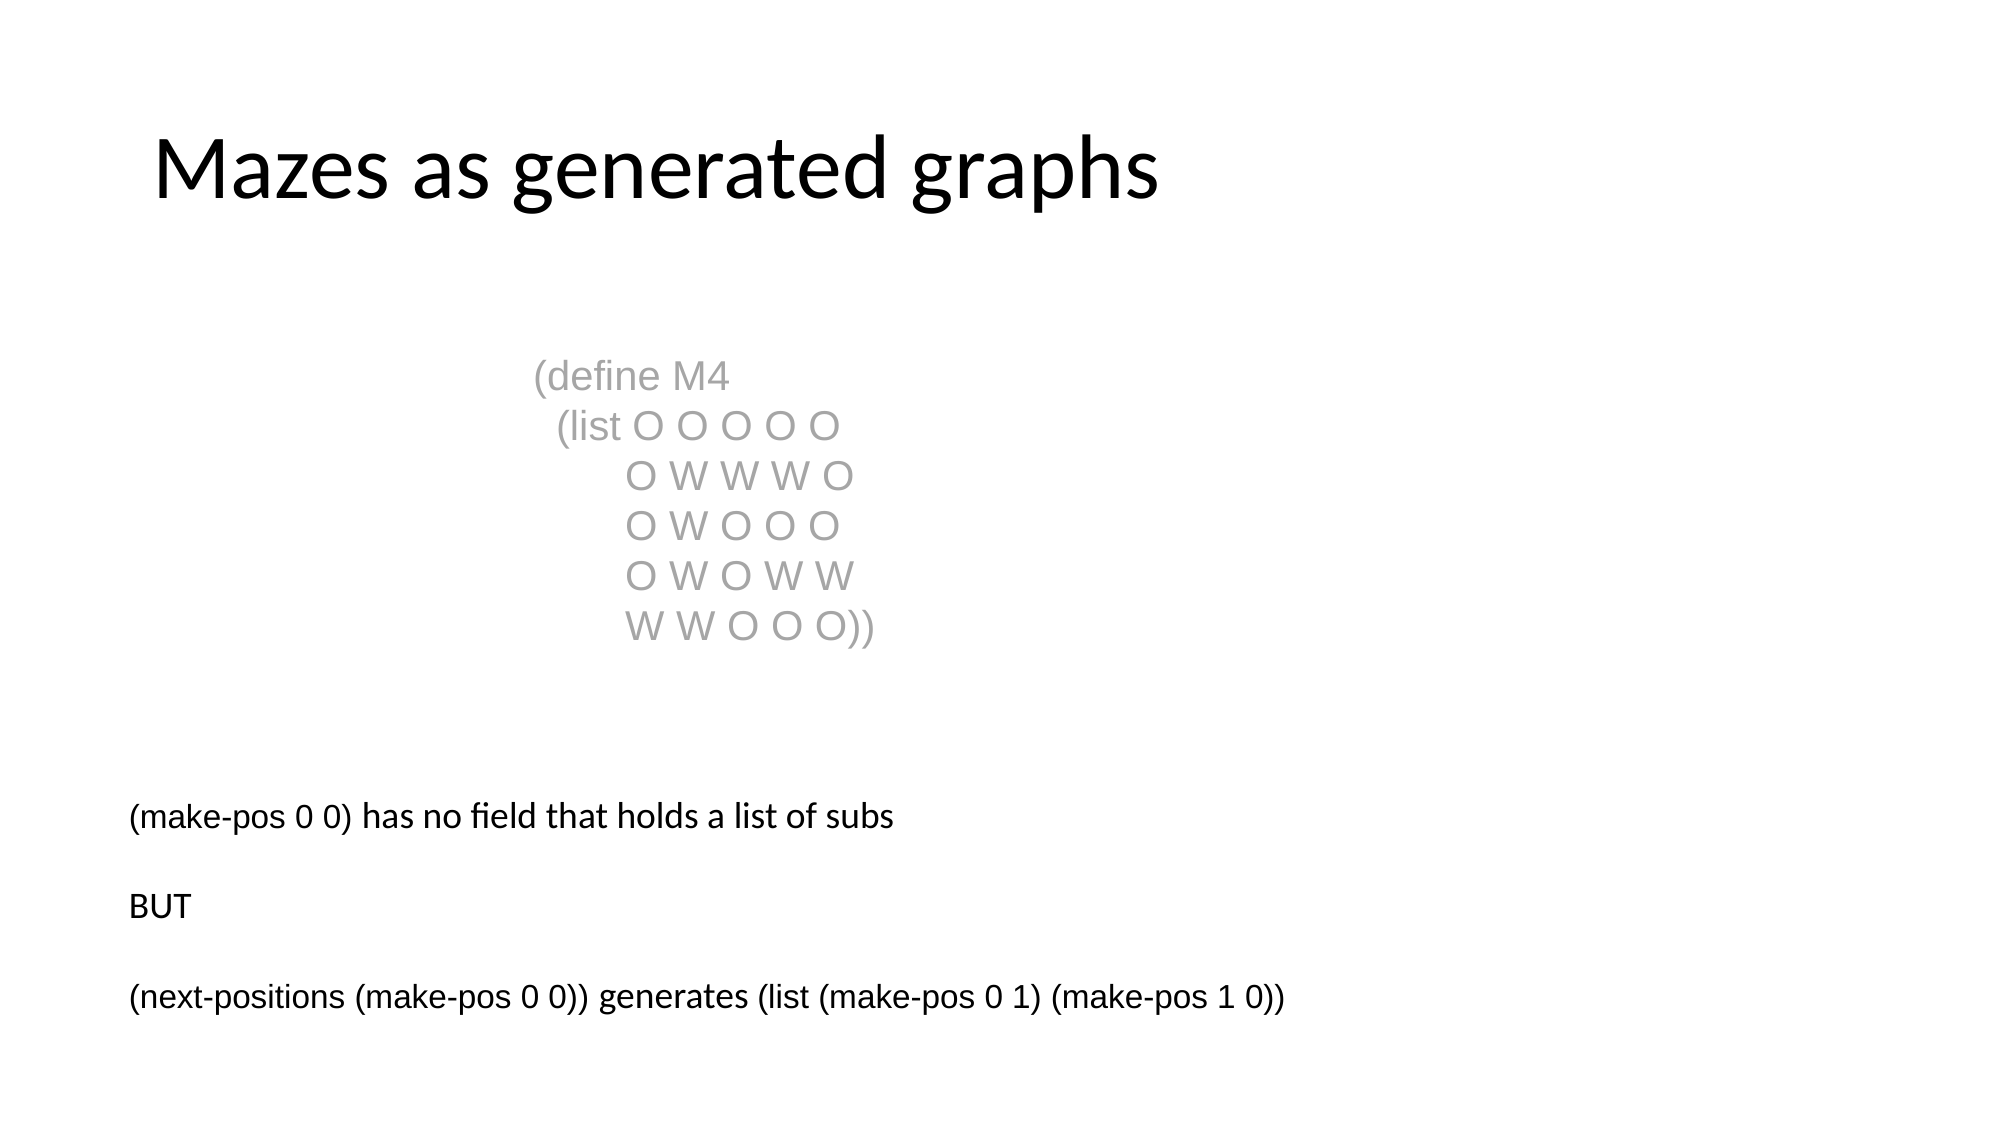

# Mazes as generated graphs
(define M4
  (list O O O O O
        O W W W O
        O W O O O
        O W O W W
        W W O O O))
(make-pos 0 0) has no field that holds a list of subs

BUT

(next-positions (make-pos 0 0)) generates (list (make-pos 0 1) (make-pos 1 0))